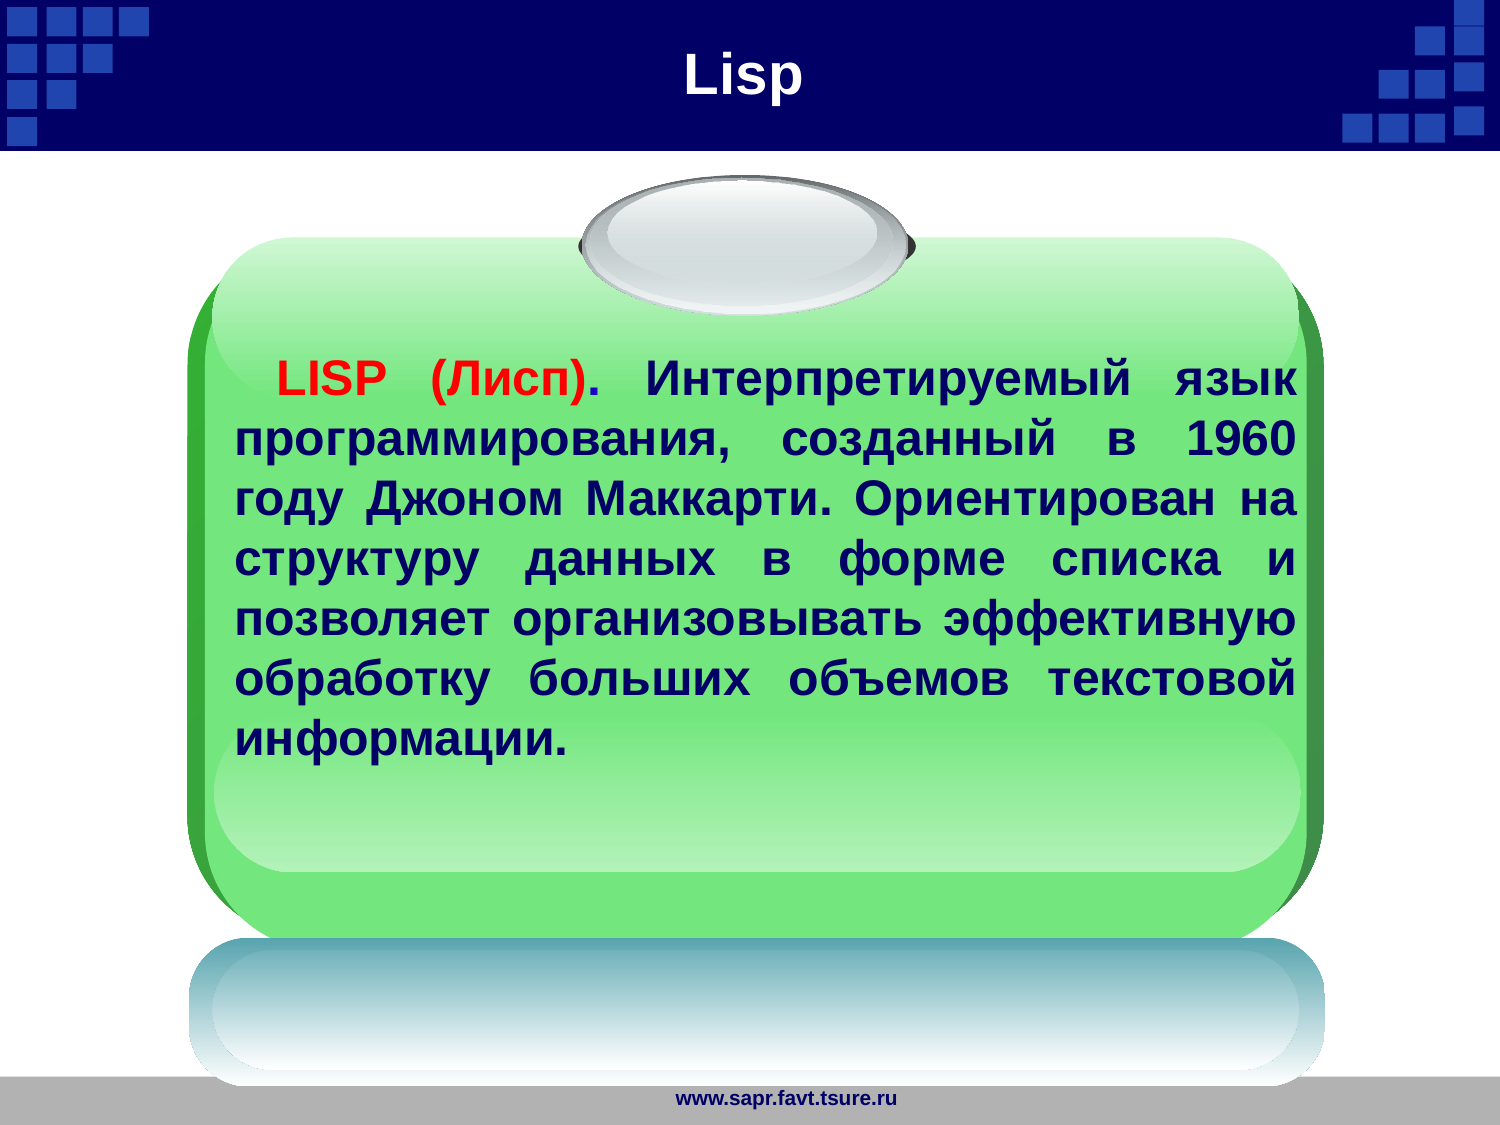

Lisp

  LISP (Лисп). Интерпретируемый язык программирования, созданный в 1960 году Джоном Маккарти. Ориентирован на структуру данных в форме списка и позволяет организовывать эффективную обработку больших объемов текстовой информации.

www.sapr.favt.tsure.ru